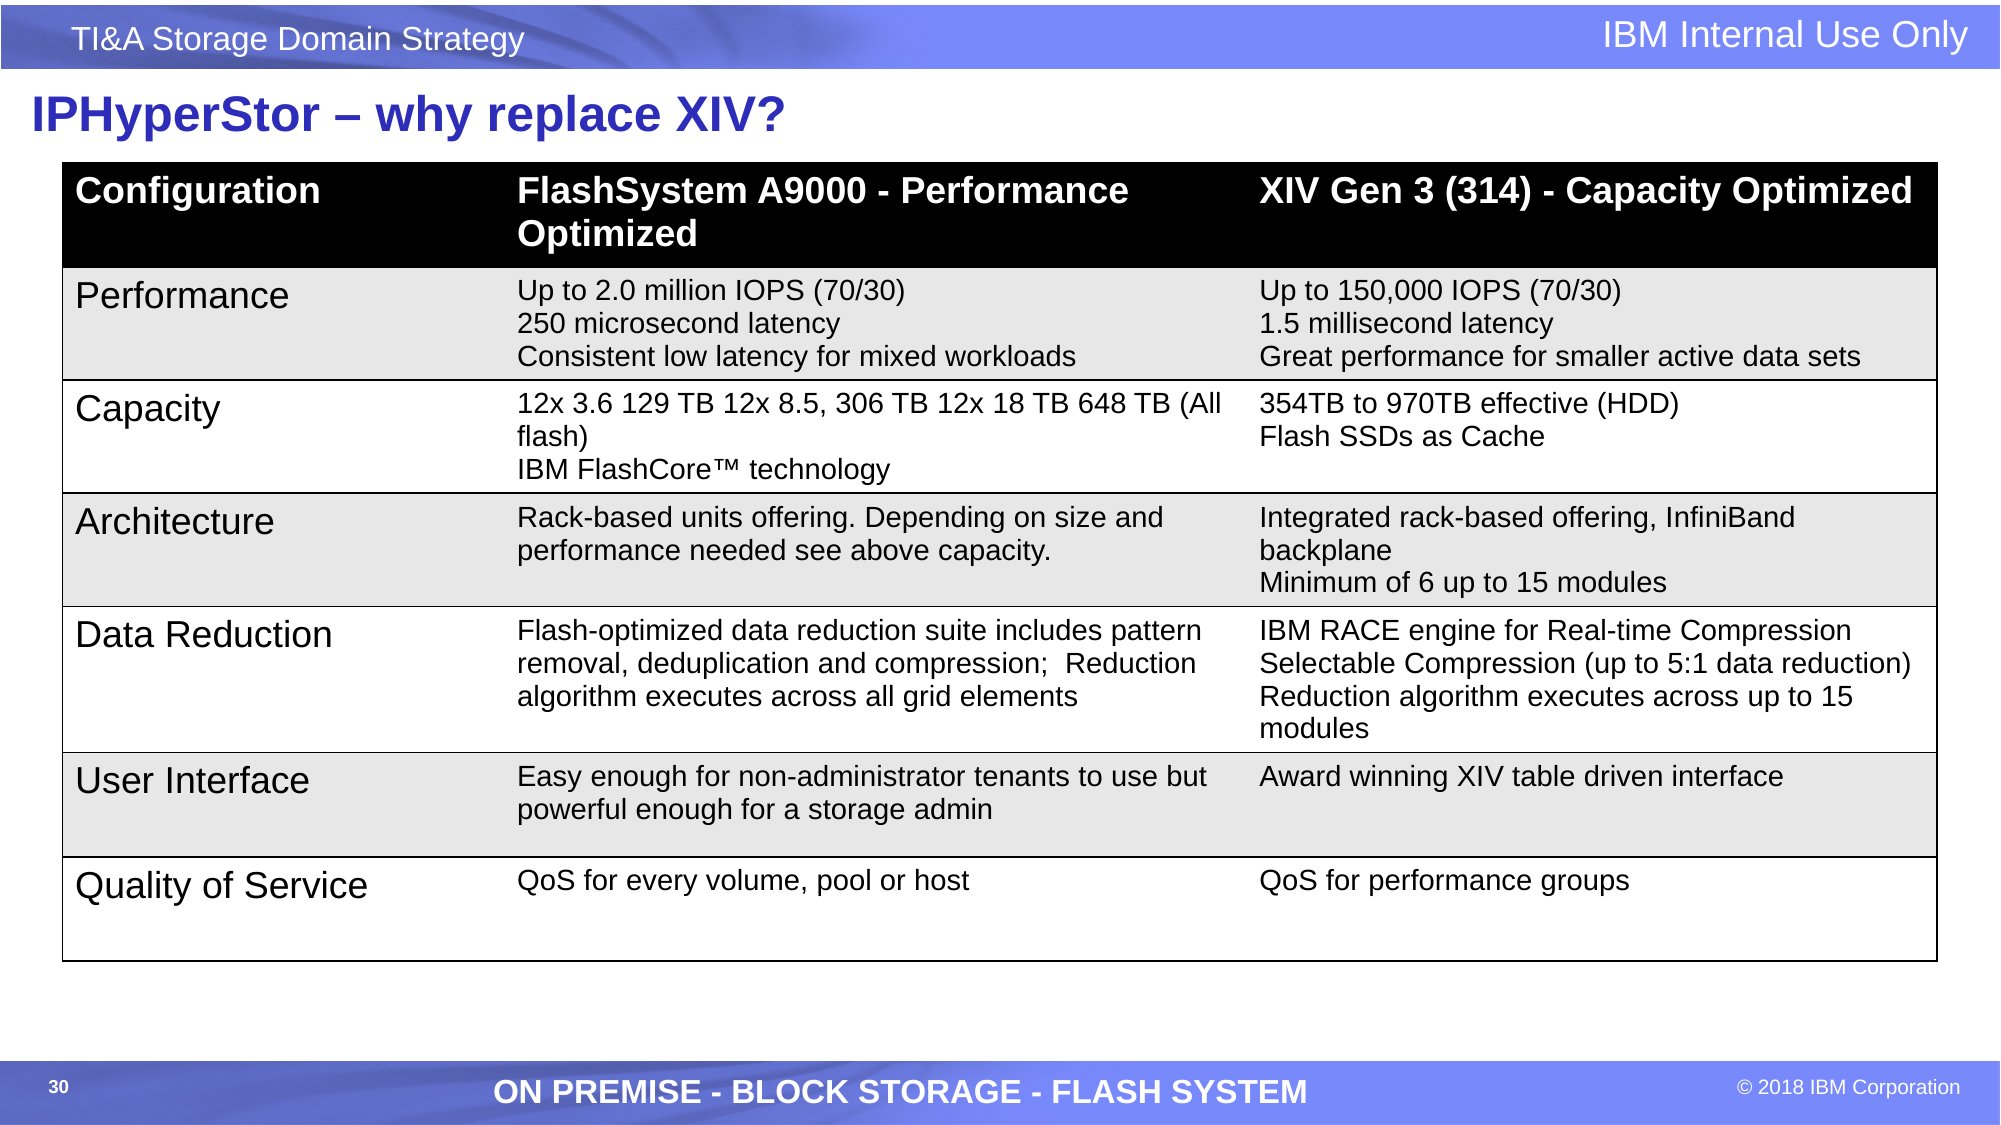

# IPHyperStor – why replace XIV?
| Configuration | FlashSystem A9000 - Performance Optimized | XIV Gen 3 (314) - Capacity Optimized |
| --- | --- | --- |
| Performance | Up to 2.0 million IOPS (70/30) 250 microsecond latency Consistent low latency for mixed workloads | Up to 150,000 IOPS (70/30) 1.5 millisecond latency Great performance for smaller active data sets |
| Capacity | 12x 3.6 129 TB 12x 8.5, 306 TB 12x 18 TB 648 TB (All flash) IBM FlashCore™ technology | 354TB to 970TB effective (HDD) Flash SSDs as Cache |
| Architecture | Rack-based units offering. Depending on size and performance needed see above capacity. | Integrated rack-based offering, InfiniBand backplane Minimum of 6 up to 15 modules |
| Data Reduction | Flash-optimized data reduction suite includes pattern removal, deduplication and compression; Reduction algorithm executes across all grid elements | IBM RACE engine for Real-time Compression Selectable Compression (up to 5:1 data reduction) Reduction algorithm executes across up to 15 modules |
| User Interface | Easy enough for non-administrator tenants to use but powerful enough for a storage admin | Award winning XIV table driven interface |
| Quality of Service | QoS for every volume, pool or host | QoS for performance groups |
ON Premise - Block Storage - Flash system